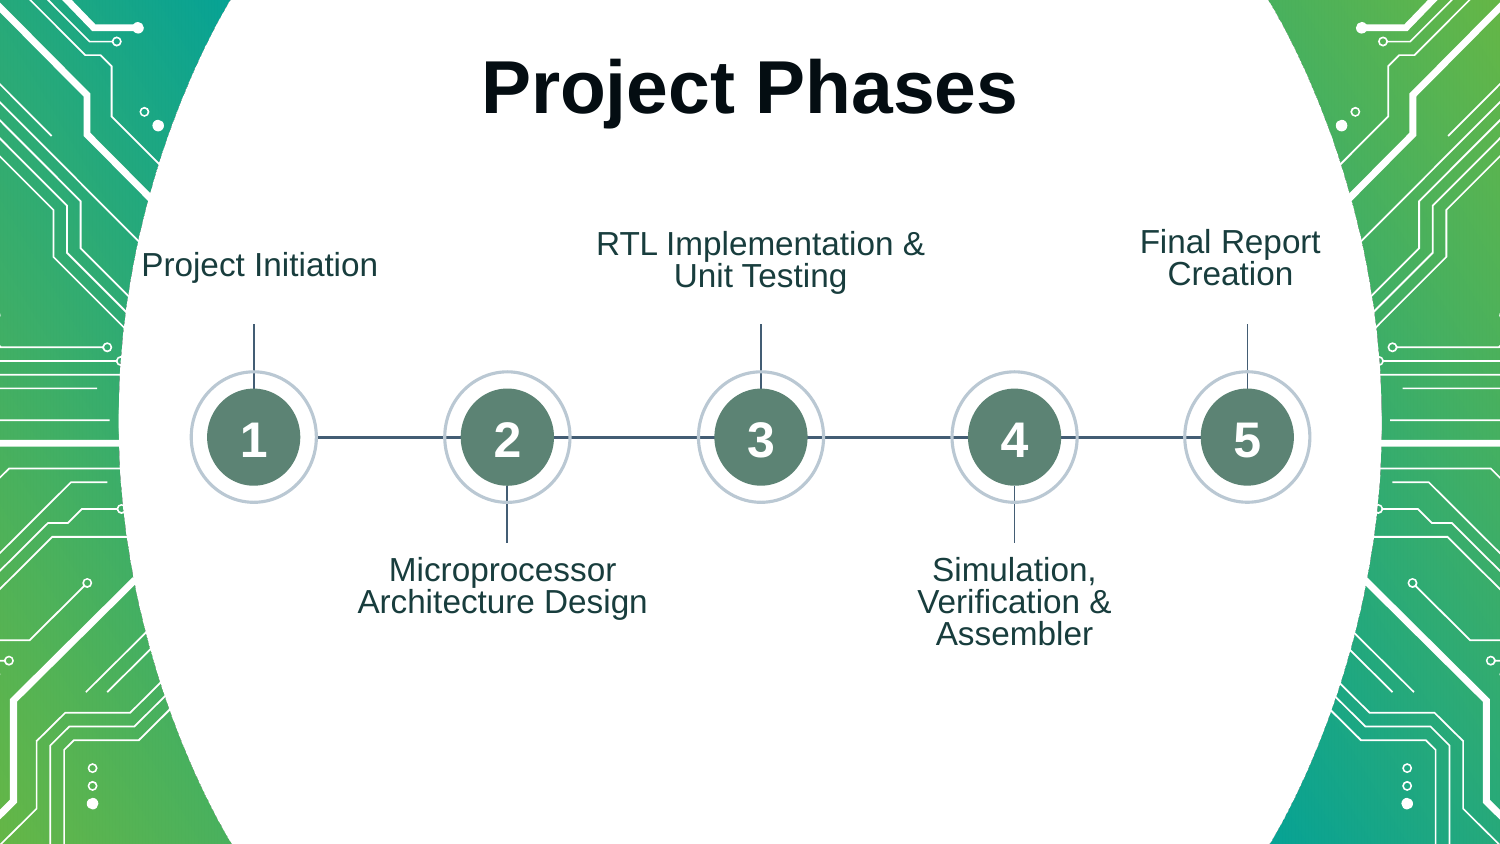

# Project Phases
Final Report Creation
RTL Implementation & Unit Testing
Project Initiation

1

3

2

4

5
Microprocessor Architecture Design
Simulation, Verification & Assembler